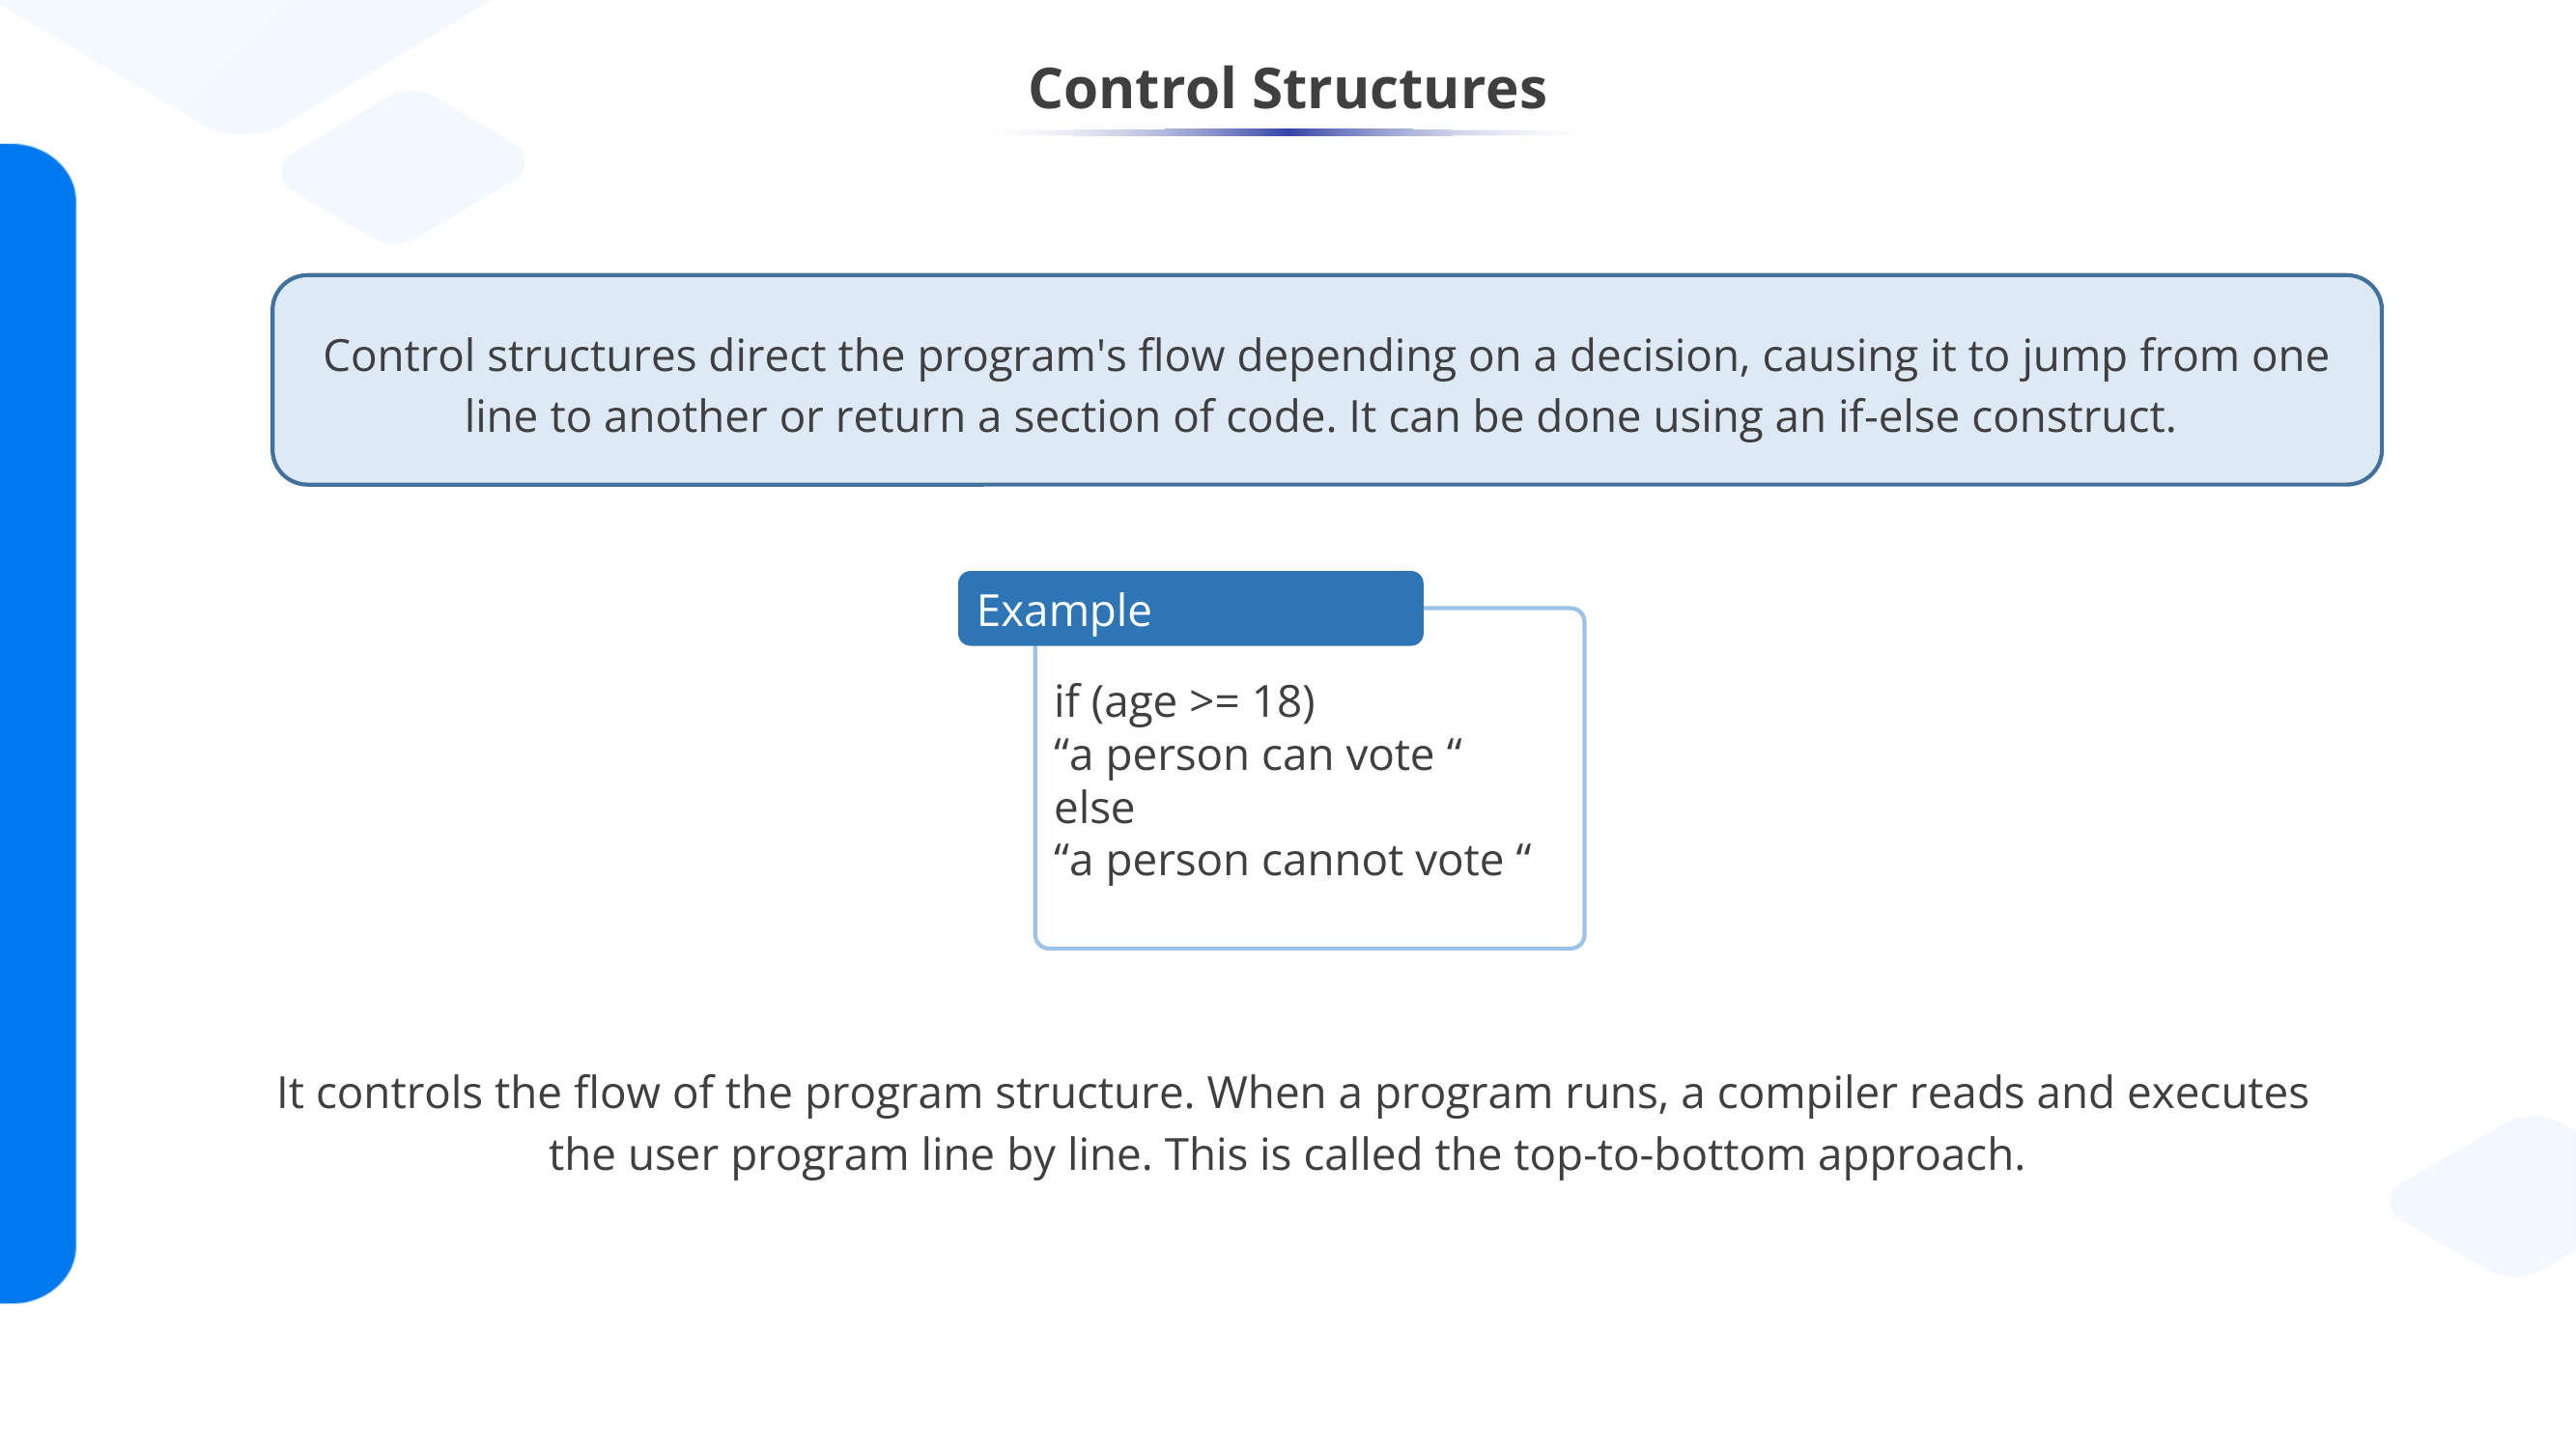

# Control Structures

Control structures direct the program's flow depending on a decision, causing it to jump from one line to another or return a section of code. It can be done using an if-else construct.
Example

if (age >= 18)
“a person can vote “
else
“a person cannot vote “
 It controls the flow of the program structure. When a program runs, a compiler reads and executes
the user program line by line. This is called the top-to-bottom approach.